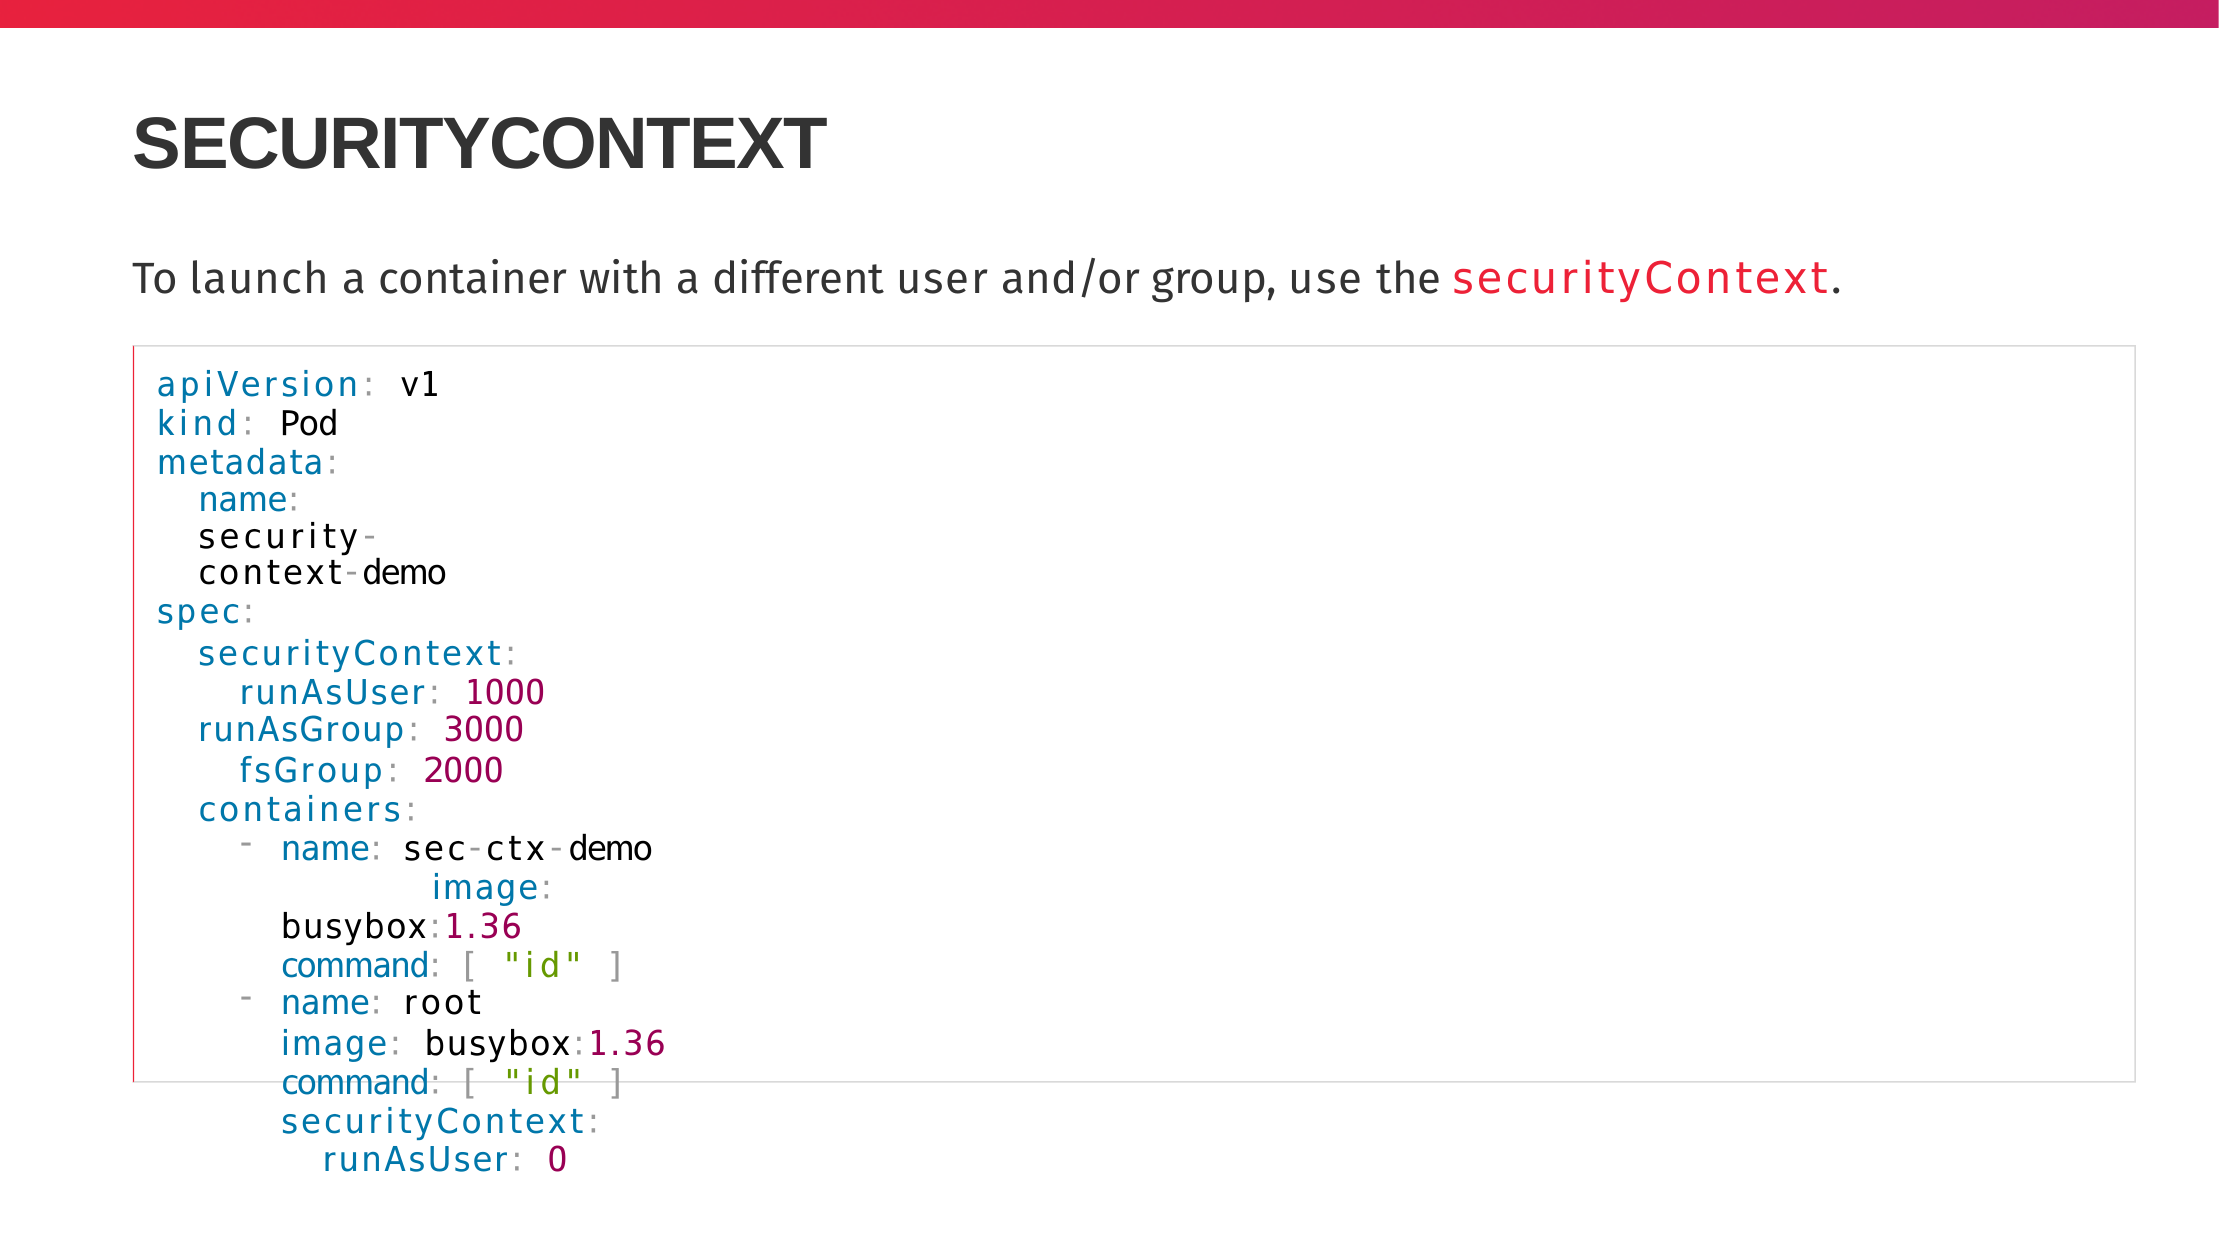

# SECURITYCONTEXT
To launch a container with a different user and/or group, use the securityContext.

apiVersion:  v1 kind: Pod metadata:
name:  security-context-demo
spec:
securityContext: runAsUser: 1000
runAsGroup:  3000
fsGroup: 2000 containers:
name: sec-ctx-demo 	image: busybox:1.36 	command:  [  "id"  ]
name: root
image: busybox:1.36 command:  [  "id"  ] securityContext:
runAsUser: 0